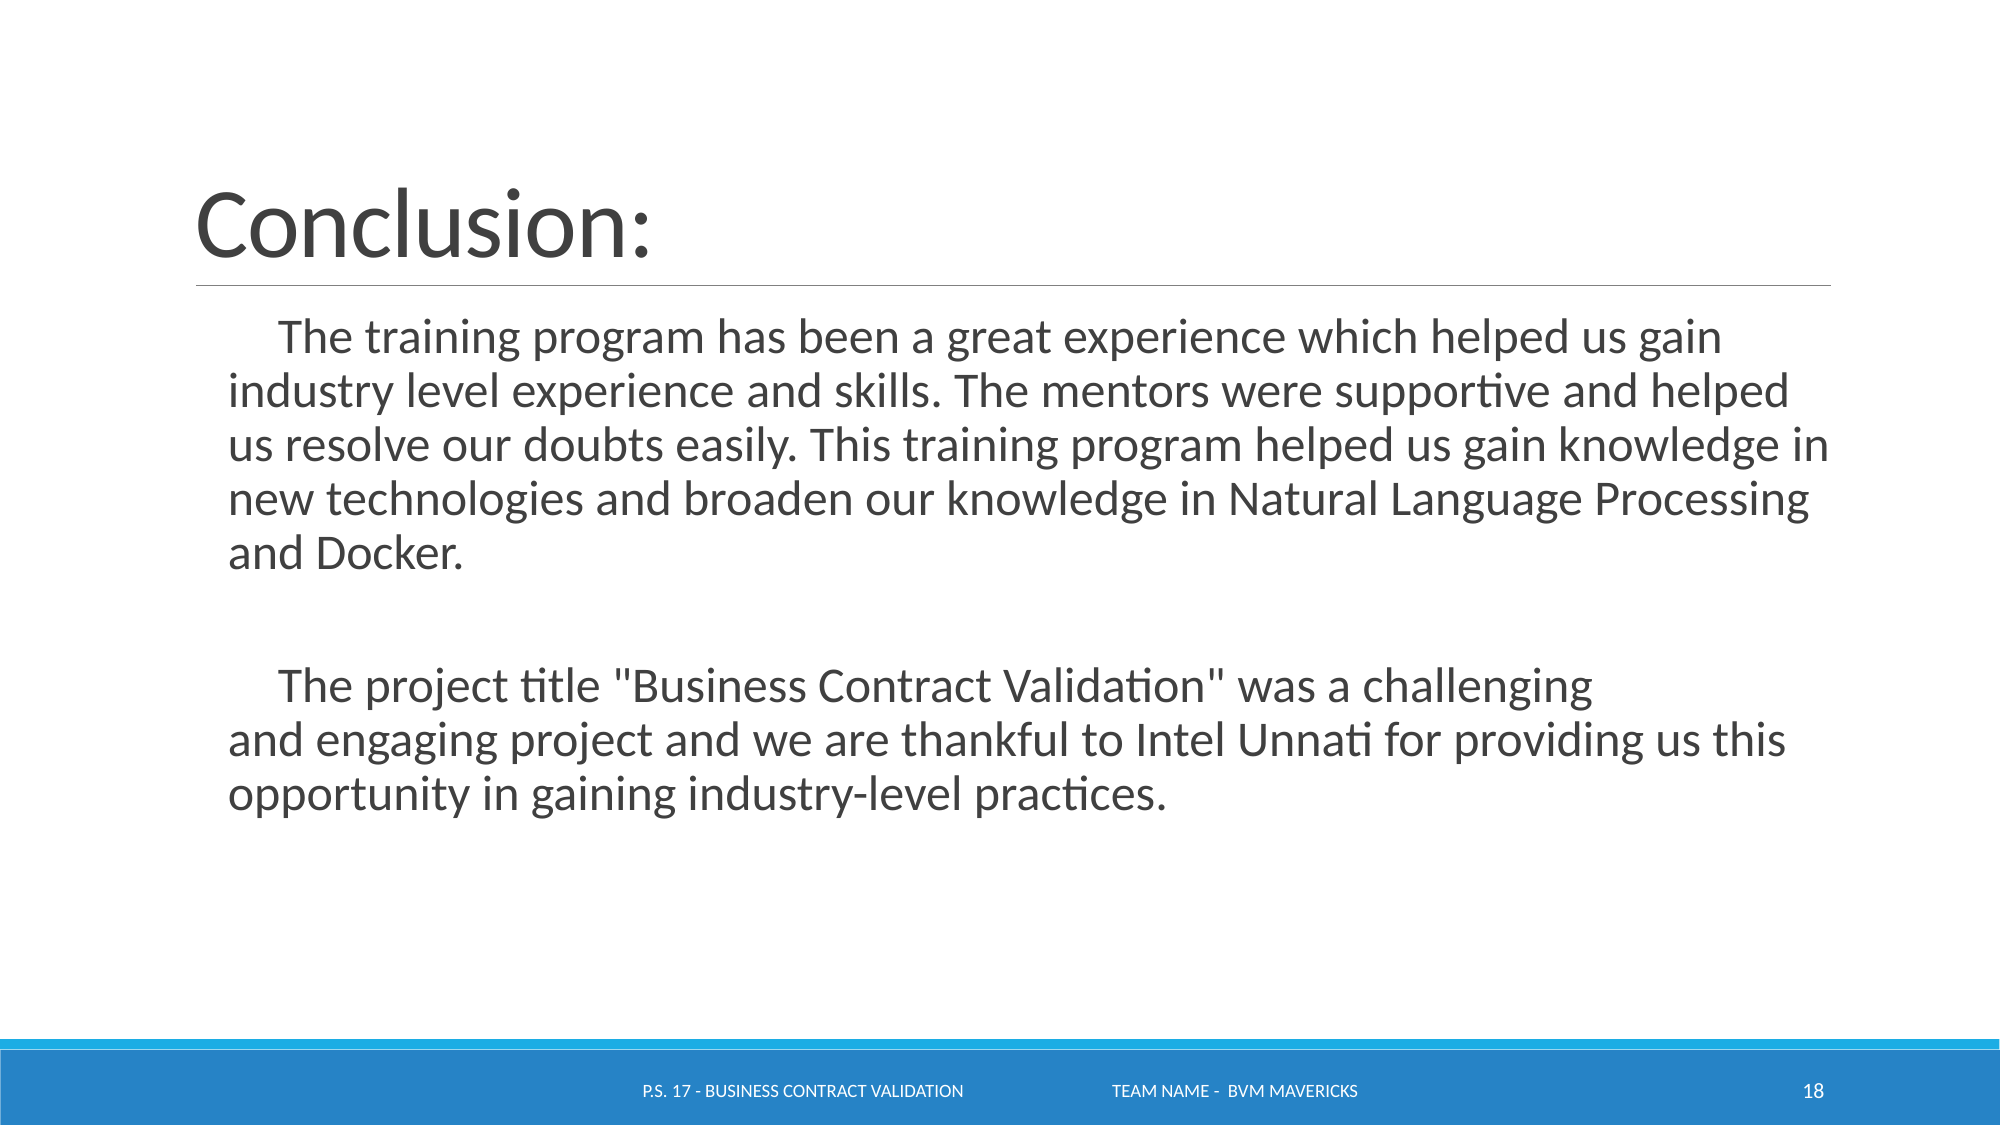

# Conclusion:
 The training program has been a great experience which helped us gain industry level experience and skills. The mentors were supportive and helped us resolve our doubts easily. This training program helped us gain knowledge in new technologies and broaden our knowledge in Natural Language Processing and Docker.

 The project title "Business Contract Validation" was a challenging and engaging project and we are thankful to Intel Unnati for providing us this opportunity in gaining industry-level practices.
P.S. 17 - Business Contract Validation                                   Team name -  BVM Mavericks
18